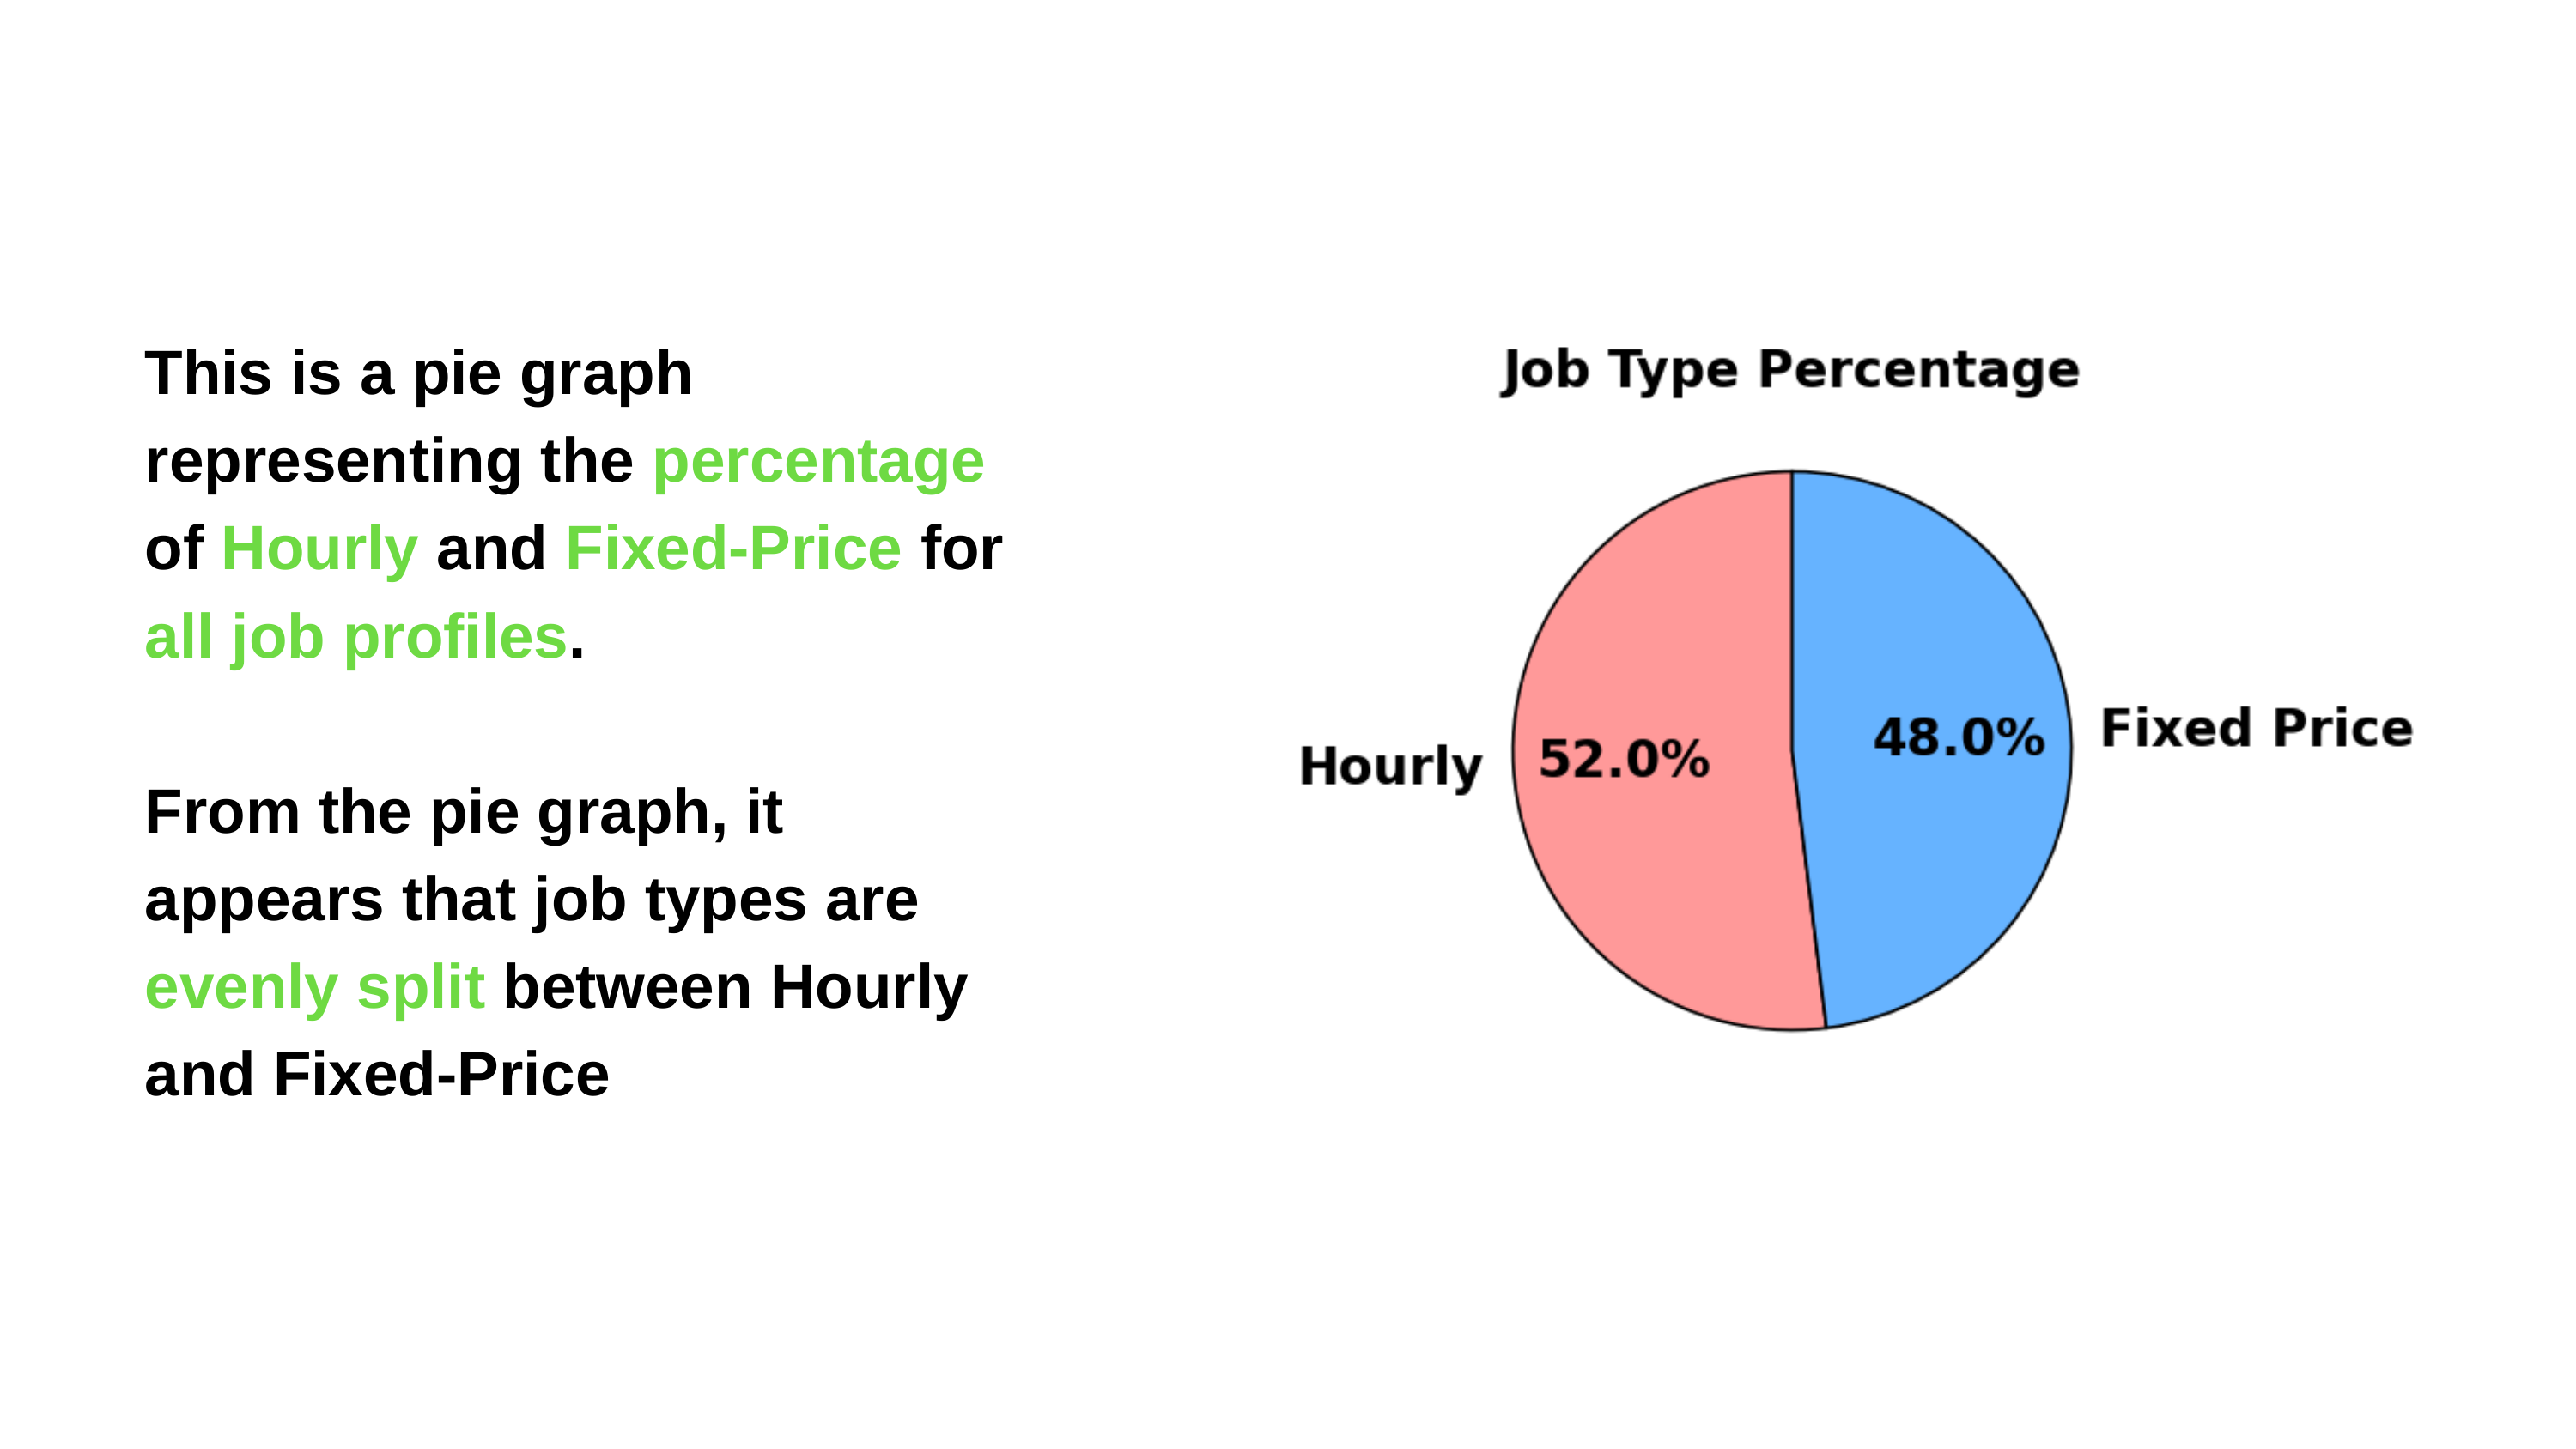

This is a pie graph representing the percentage of Hourly and Fixed-Price for all job profiles.

From the pie graph, it appears that job types are evenly split between Hourly and Fixed-Price